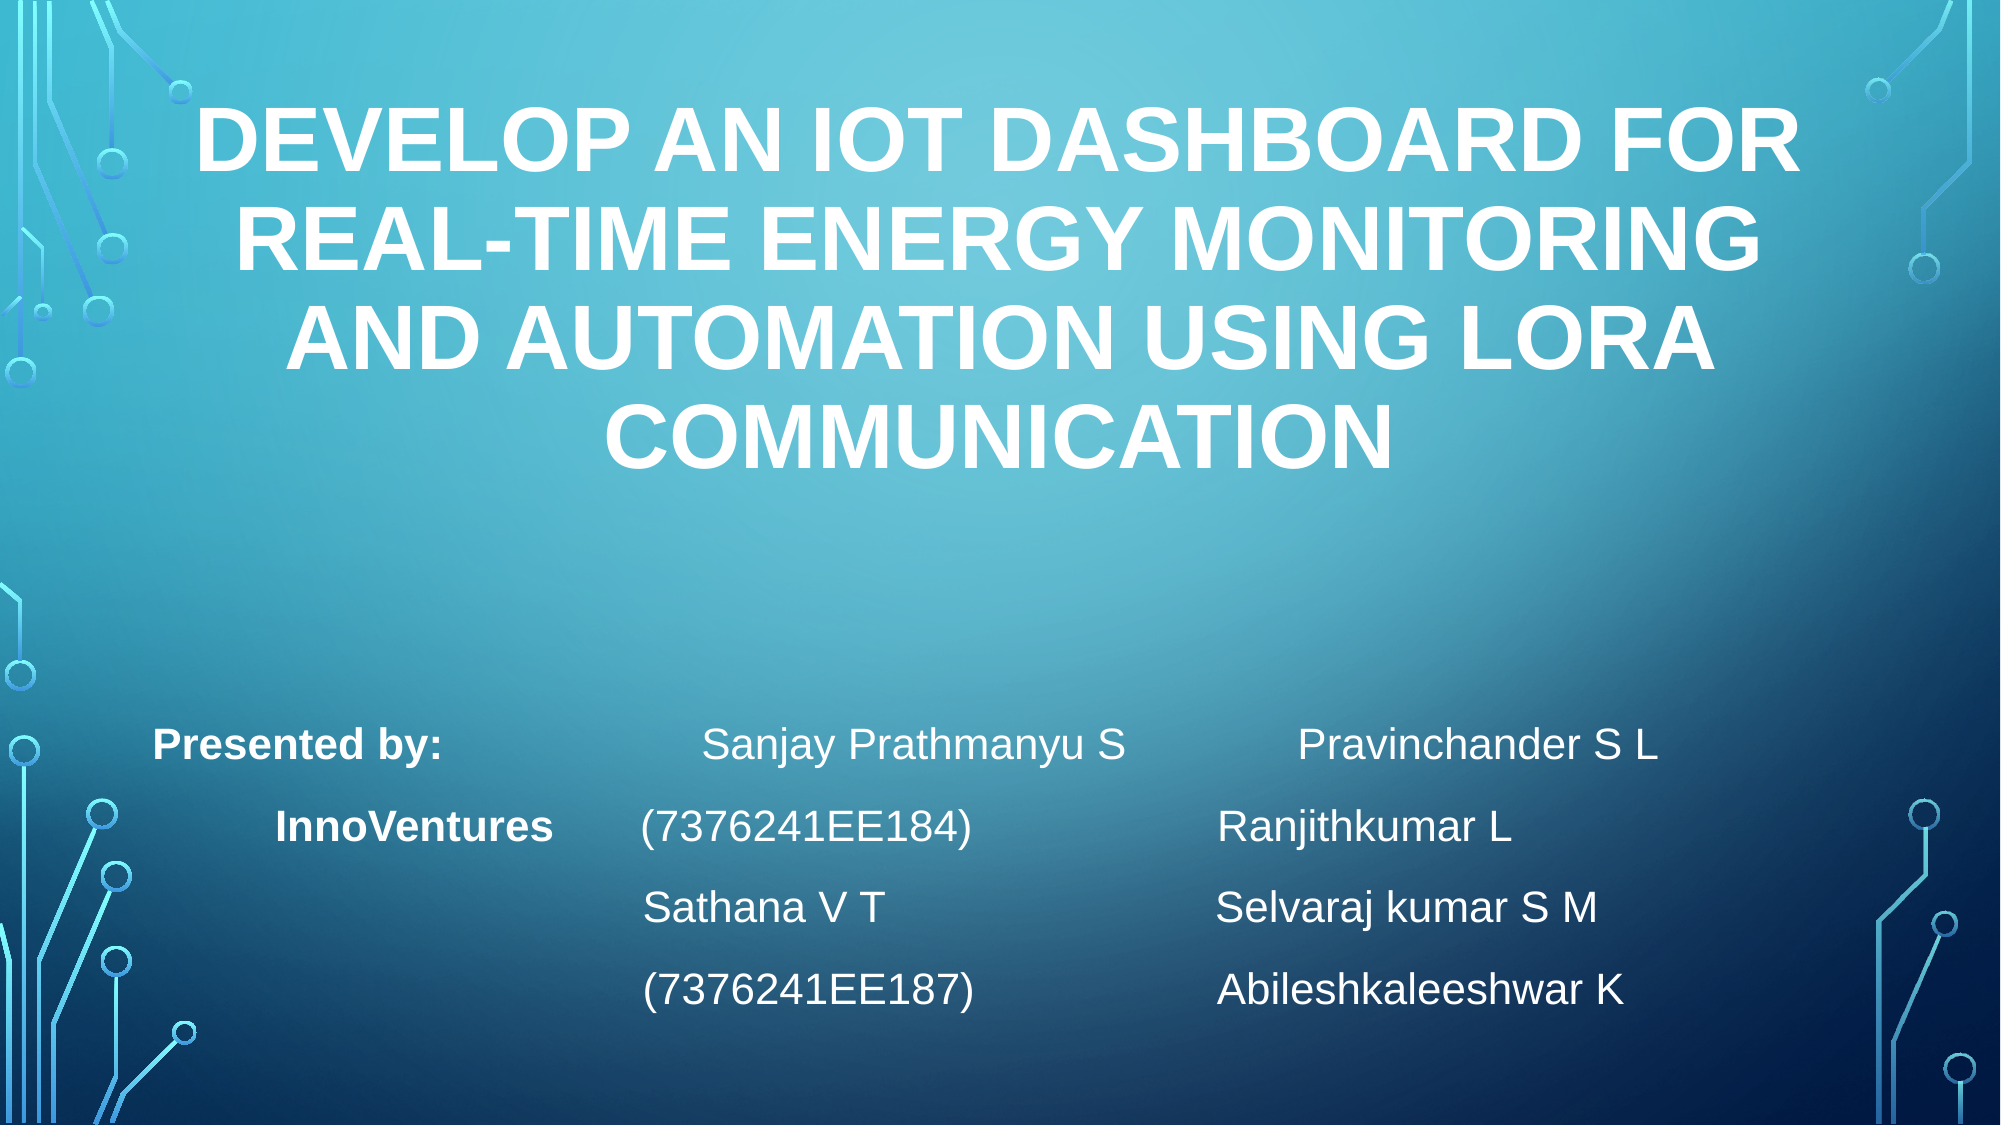

# Develop an IoT dashboard for real-time energy monitoring and automation using LoRa communication
Presented by:                     Sanjay Prathmanyu S              Pravinchander S L
          InnoVentures       (7376241EE184)                    Ranjithkumar L
                                        Sathana V T                           Selvaraj kumar S M
                                        (7376241EE187)                    Abileshkaleeshwar K